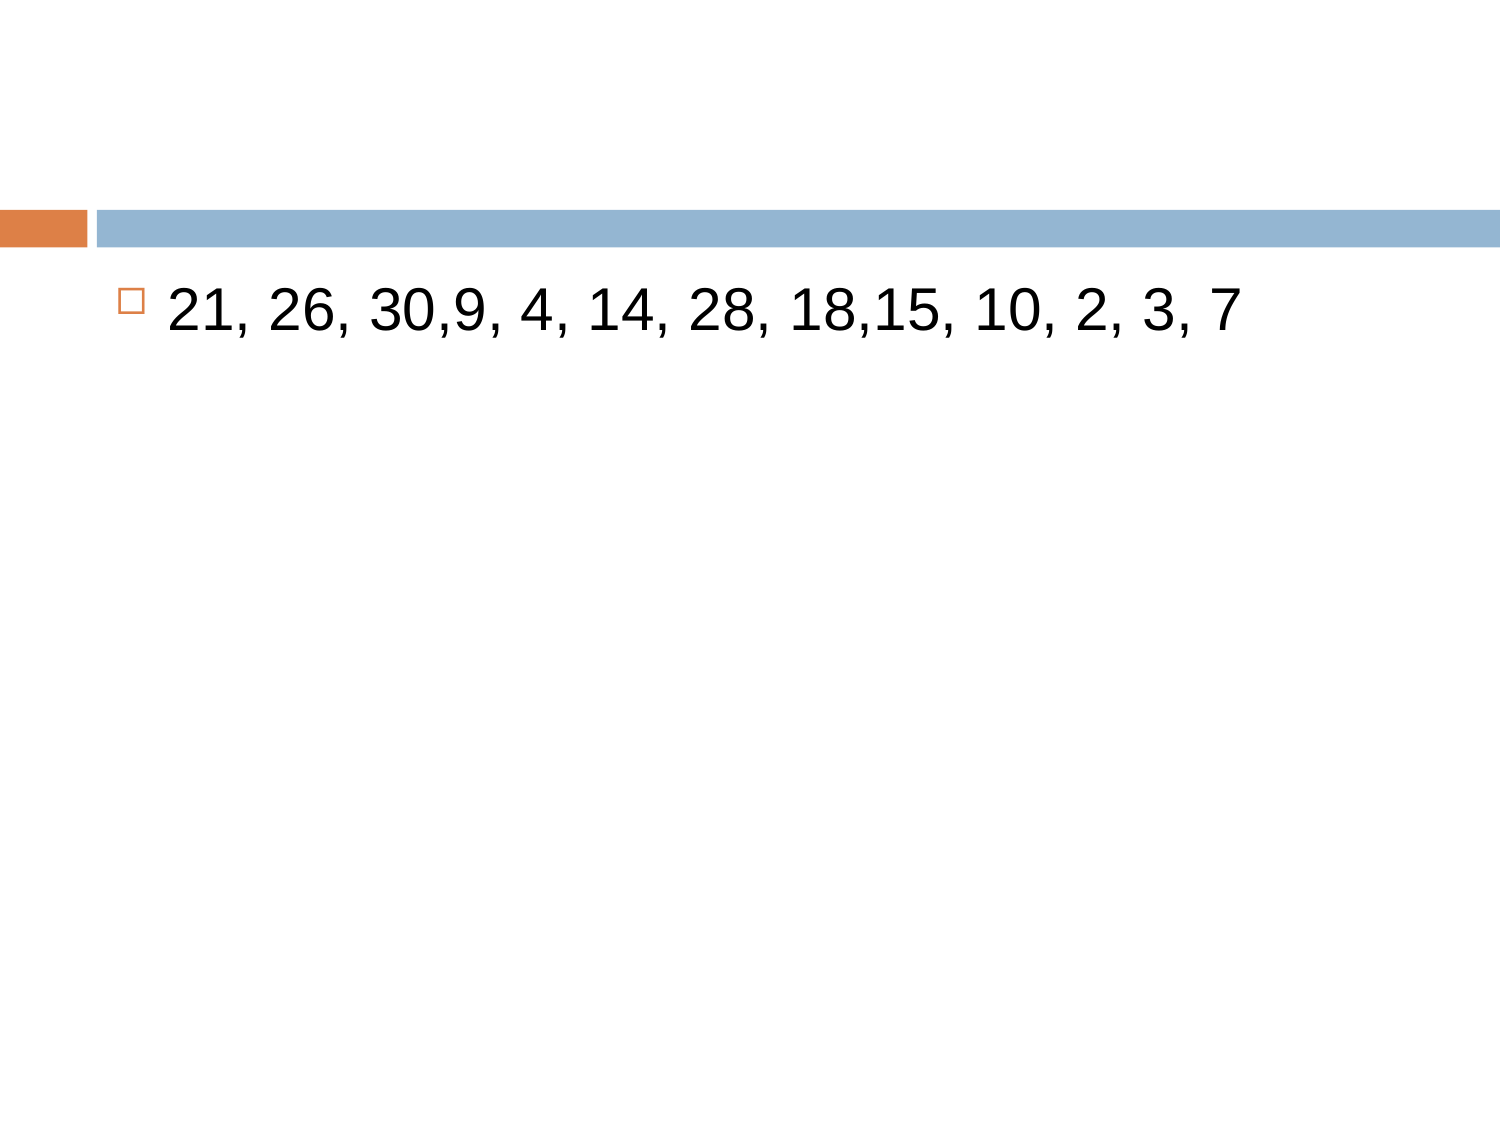

#
21, 26, 30,9, 4, 14, 28, 18,15, 10, 2, 3, 7